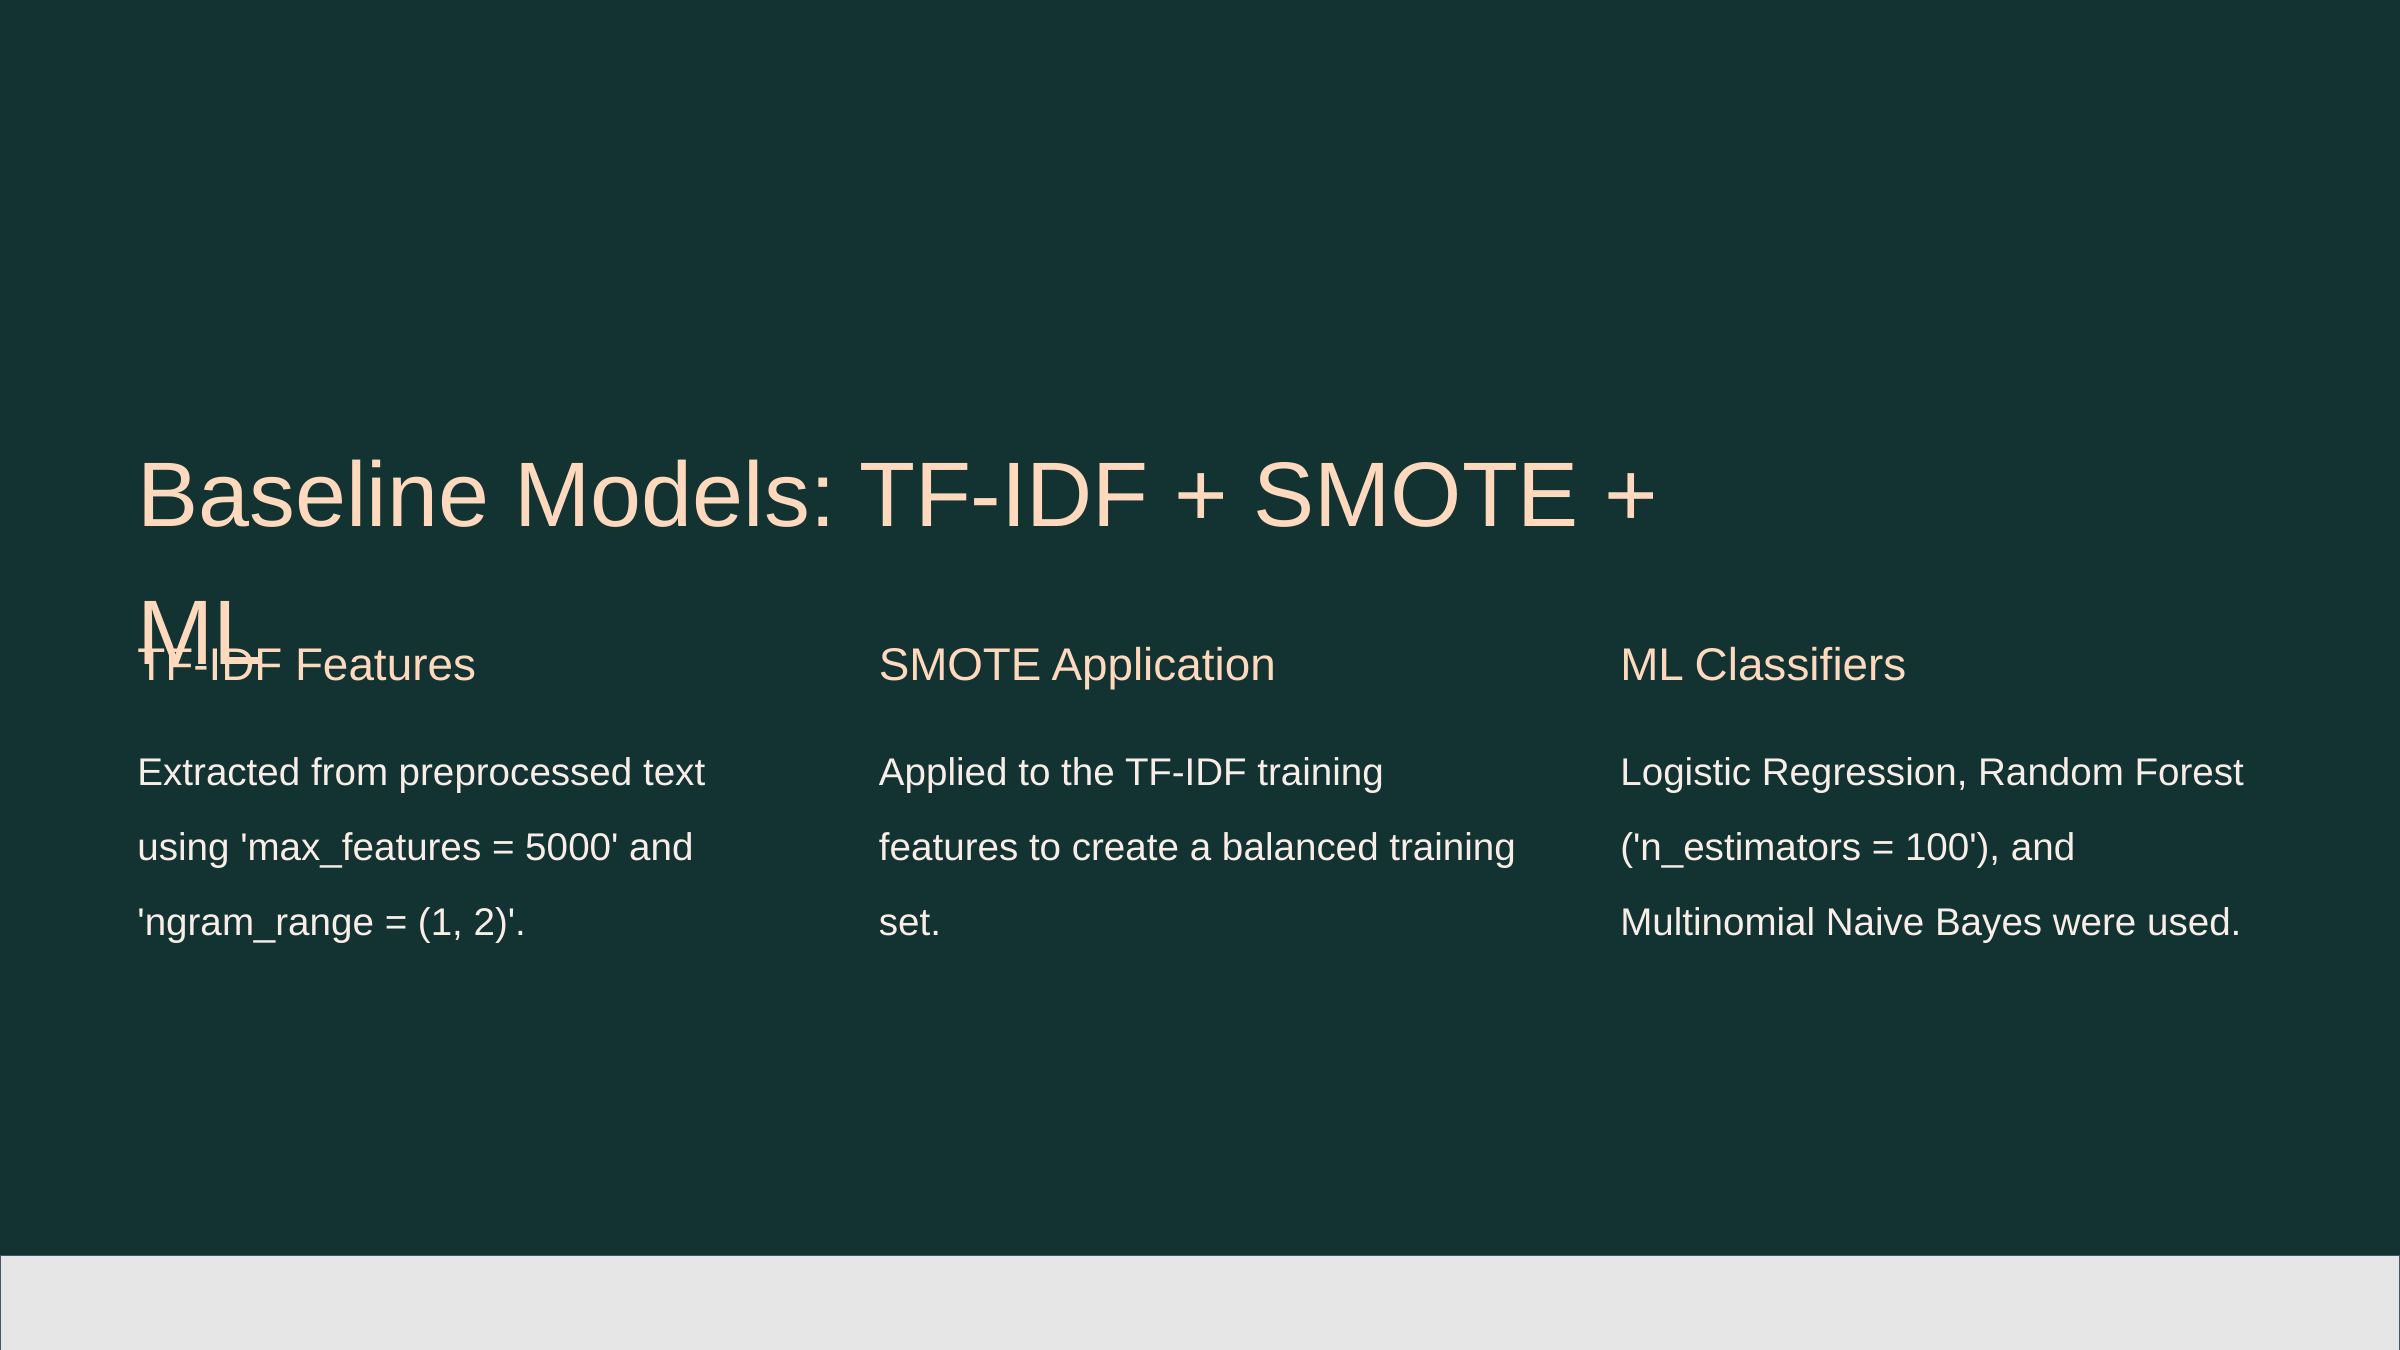

Baseline Models: TF-IDF + SMOTE + ML
TF-IDF Features
SMOTE Application
ML Classifiers
Extracted from preprocessed text using 'max_features = 5000' and 'ngram_range = (1, 2)'.
Applied to the TF-IDF training features to create a balanced training set.
Logistic Regression, Random Forest ('n_estimators = 100'), and Multinomial Naive Bayes were used.
GROUP-56 NLP